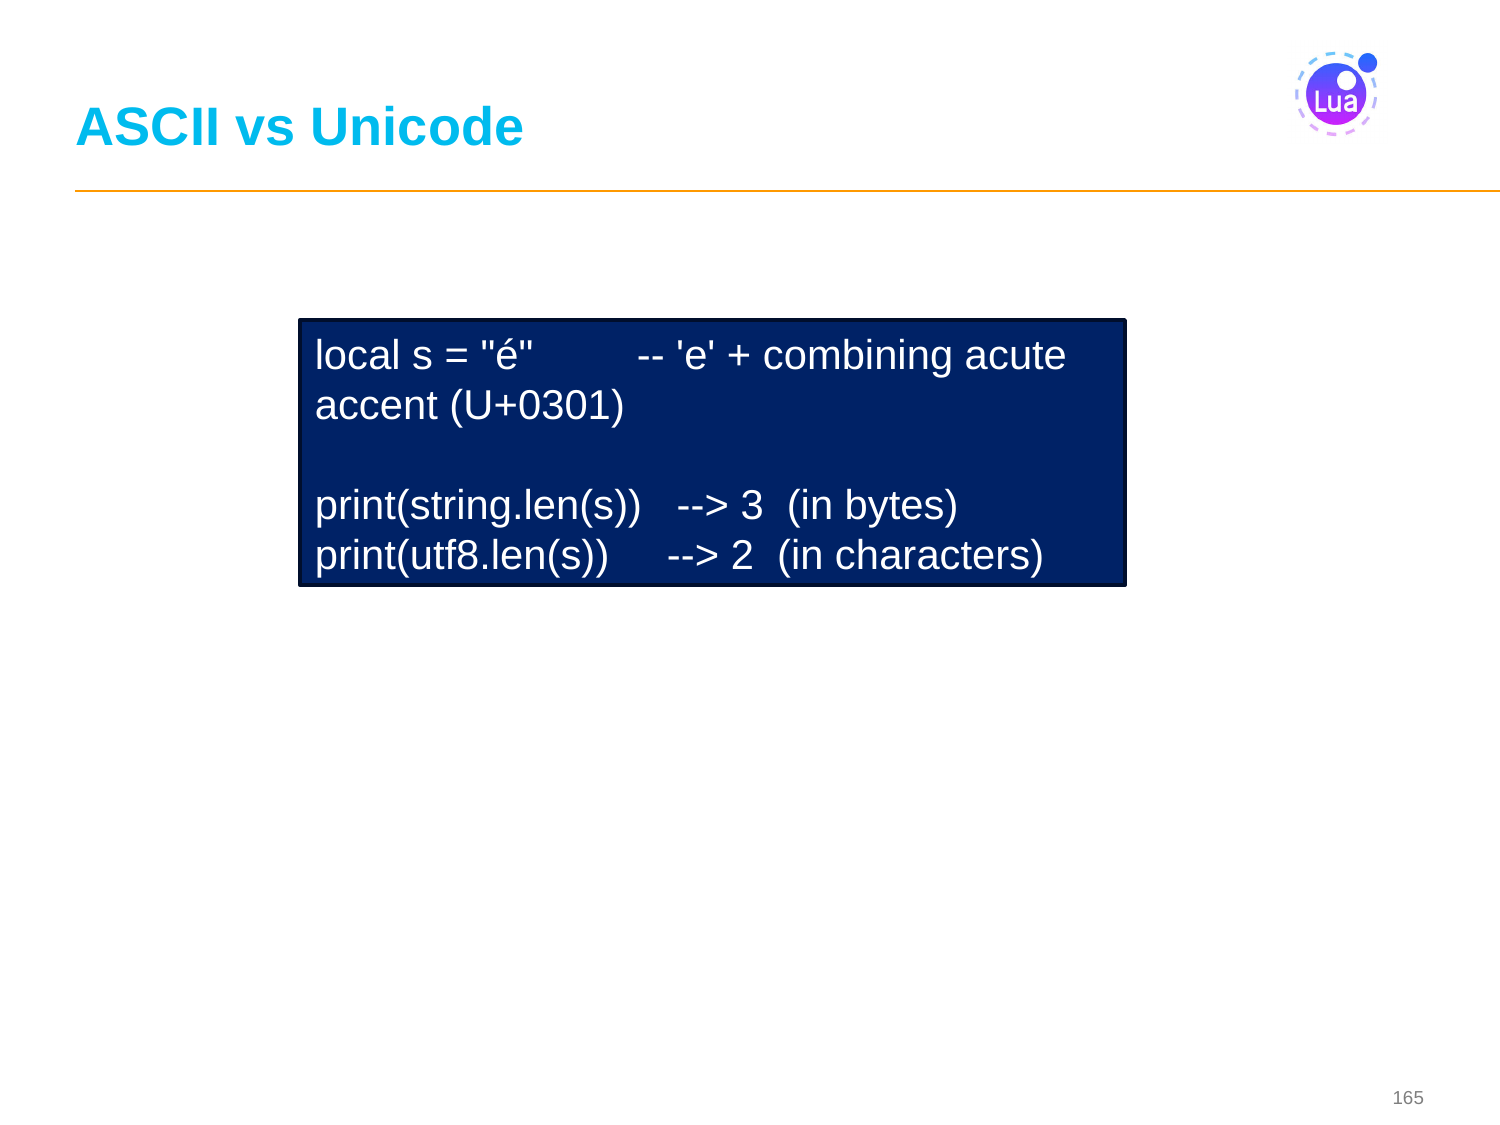

# ASCII vs Unicode
local s = "é"         -- 'e' + combining acute accent (U+0301)

print(string.len(s))   --> 3  (in bytes)
print(utf8.len(s))     --> 2  (in characters)